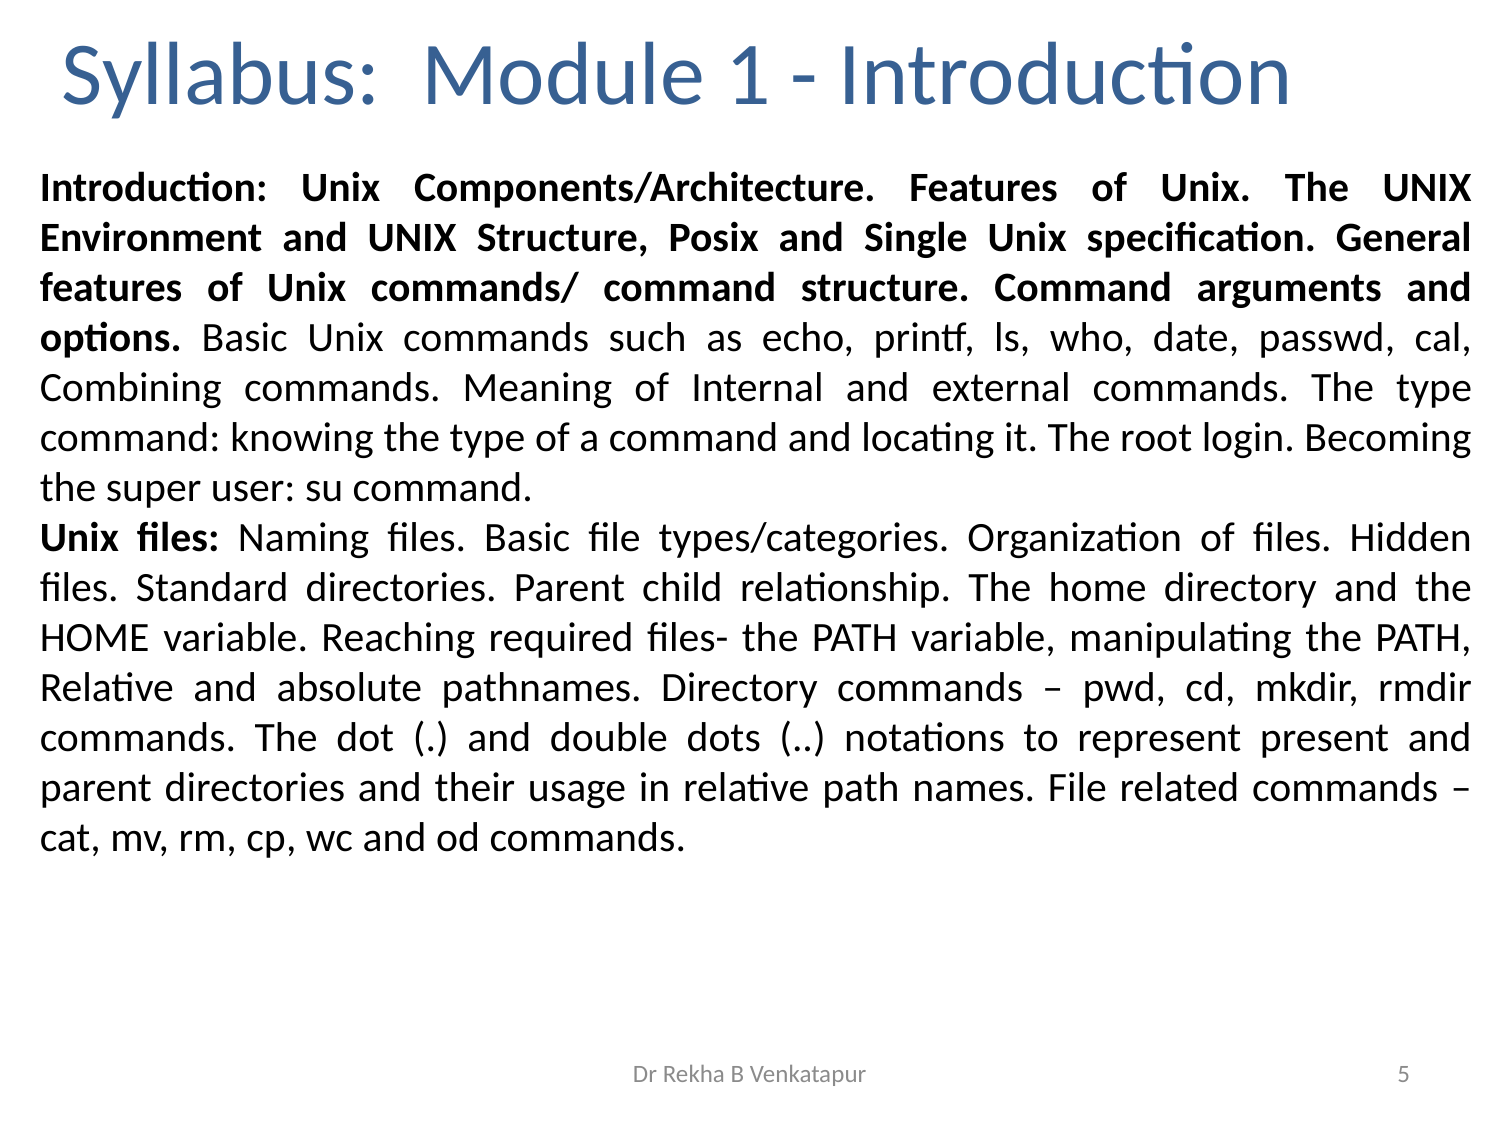

# Syllabus:  Module 1 - Introduction
Introduction: Unix Components/Architecture. Features of Unix. The UNIX Environment and UNIX Structure, Posix and Single Unix specification. General features of Unix commands/ command structure. Command arguments and options. Basic Unix commands such as echo, printf, ls, who, date, passwd, cal, Combining commands. Meaning of Internal and external commands. The type command: knowing the type of a command and locating it. The root login. Becoming the super user: su command.
Unix files: Naming files. Basic file types/categories. Organization of files. Hidden files. Standard directories. Parent child relationship. The home directory and the HOME variable. Reaching required files- the PATH variable, manipulating the PATH, Relative and absolute pathnames. Directory commands – pwd, cd, mkdir, rmdir commands. The dot (.) and double dots (..) notations to represent present and parent directories and their usage in relative path names. File related commands – cat, mv, rm, cp, wc and od commands.
Dr Rekha B Venkatapur
5